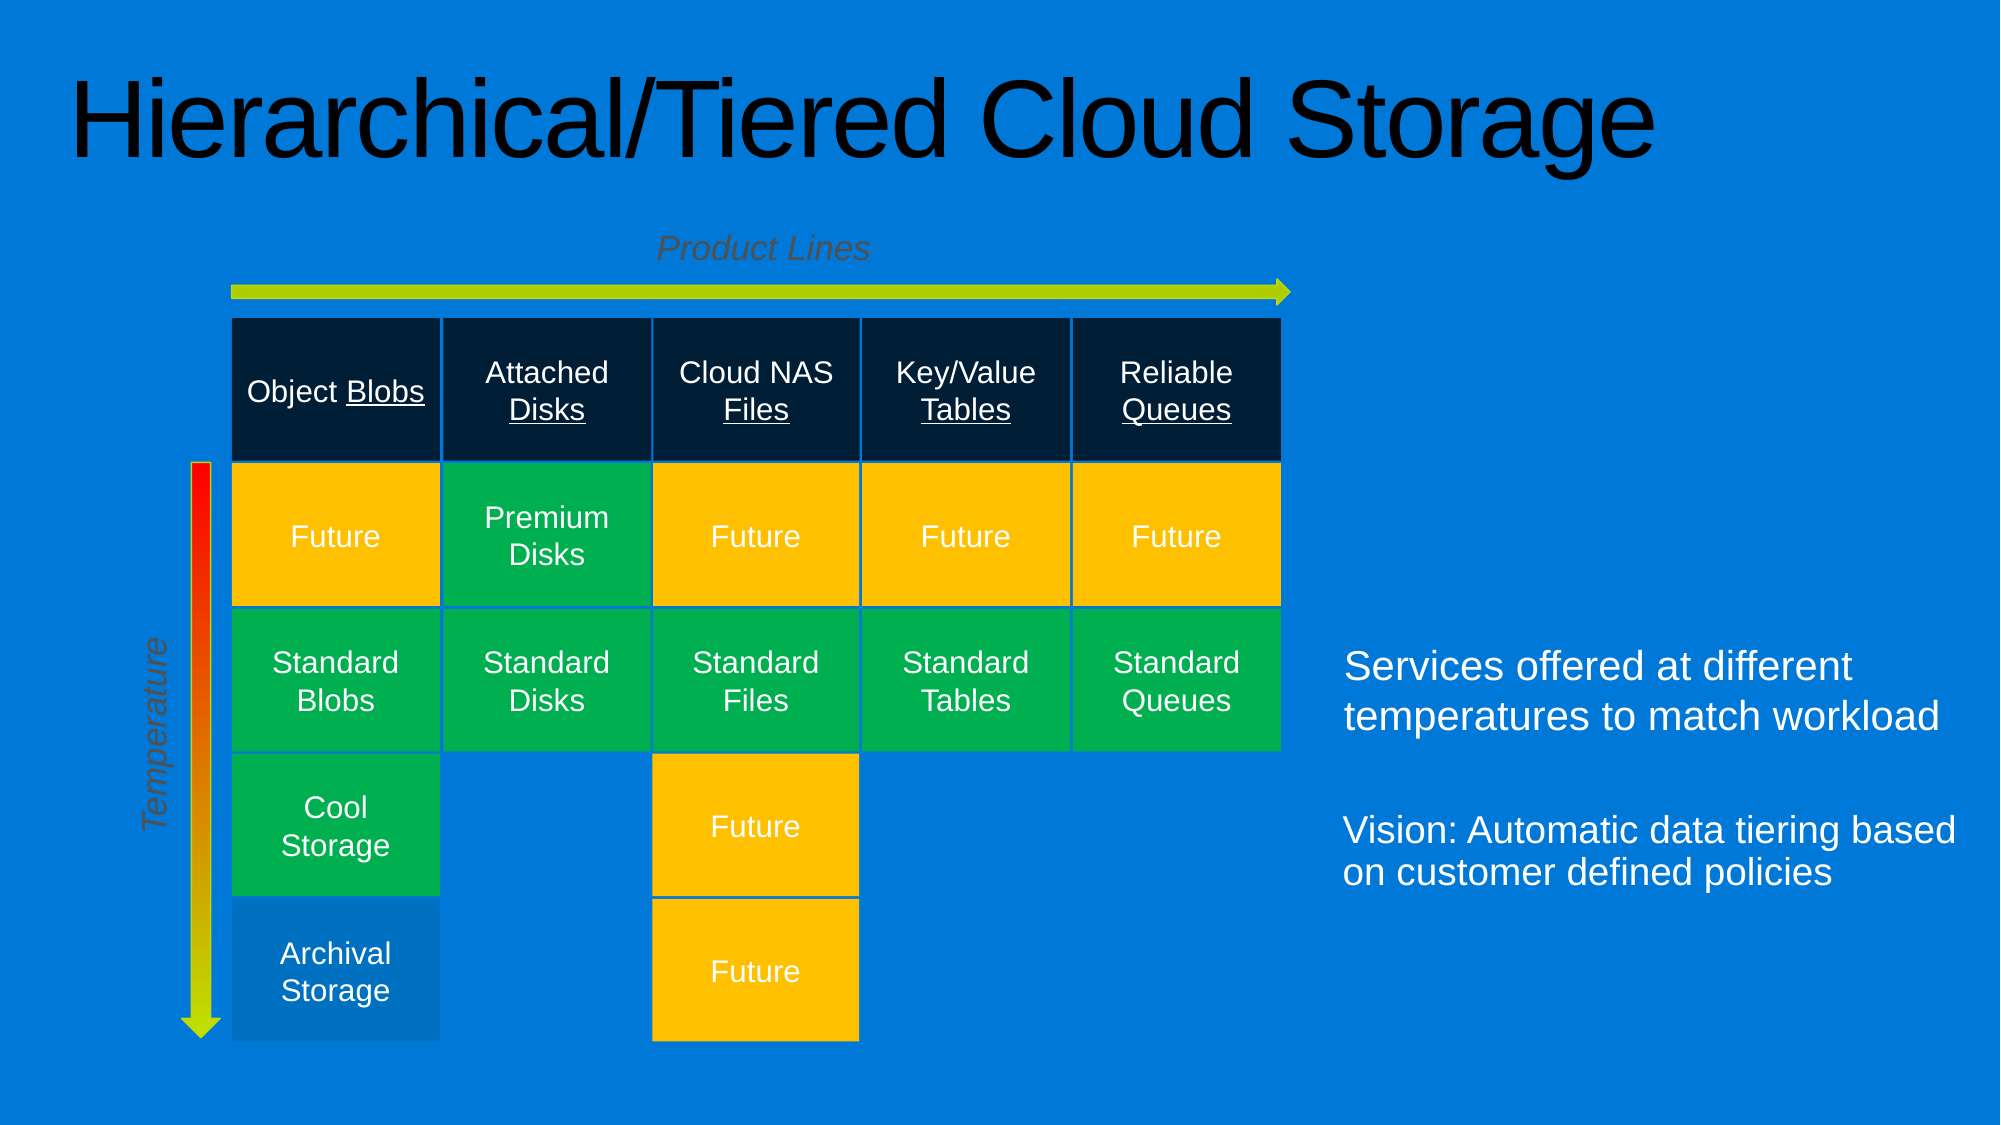

# Hierarchical/Tiered Cloud Storage
Product Lines

Object Blobs
Attached Disks
Cloud NAS
Files
Key/Value Tables
Reliable Queues
Future
Premium Disks
Future
Future
Future
Standard Blobs
Standard Disks
Standard Files
Standard Tables
Standard
Queues
Services offered at different temperatures to match workload
Temperature

Cool Storage
Future
Vision: Automatic data tiering based on customer defined policies
Future
Archival Storage